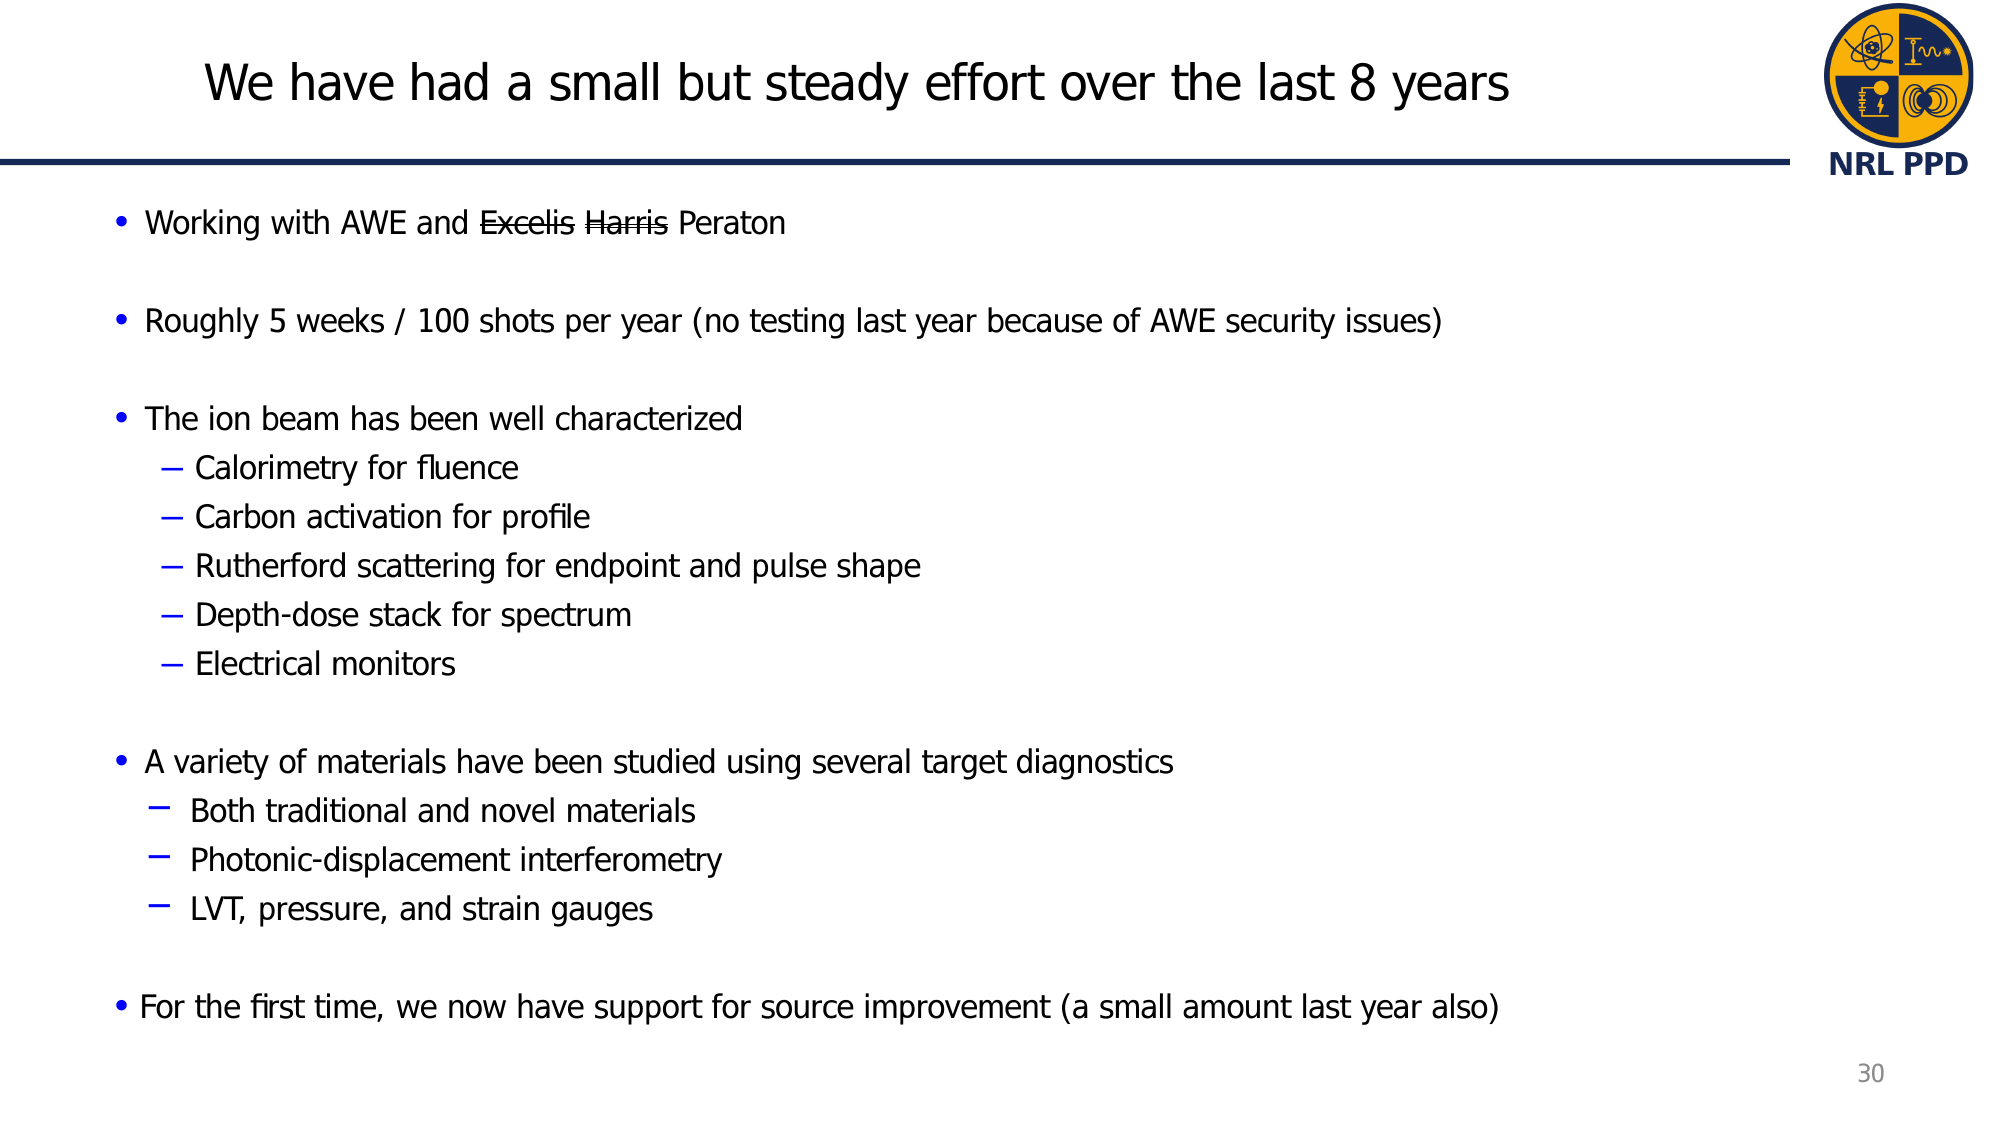

# We have had a small but steady effort over the last 8 years
Working with AWE and Excelis Harris Peraton

Roughly 5 weeks / 100 shots per year (no testing last year because of AWE security issues)

The ion beam has been well characterized
Calorimetry for fluence
Carbon activation for profile
Rutherford scattering for endpoint and pulse shape
Depth-dose stack for spectrum
Electrical monitors

A variety of materials have been studied using several target diagnostics
Both traditional and novel materials
Photonic-displacement interferometry
LVT, pressure, and strain gauges

For the first time, we now have support for source improvement (a small amount last year also)

30